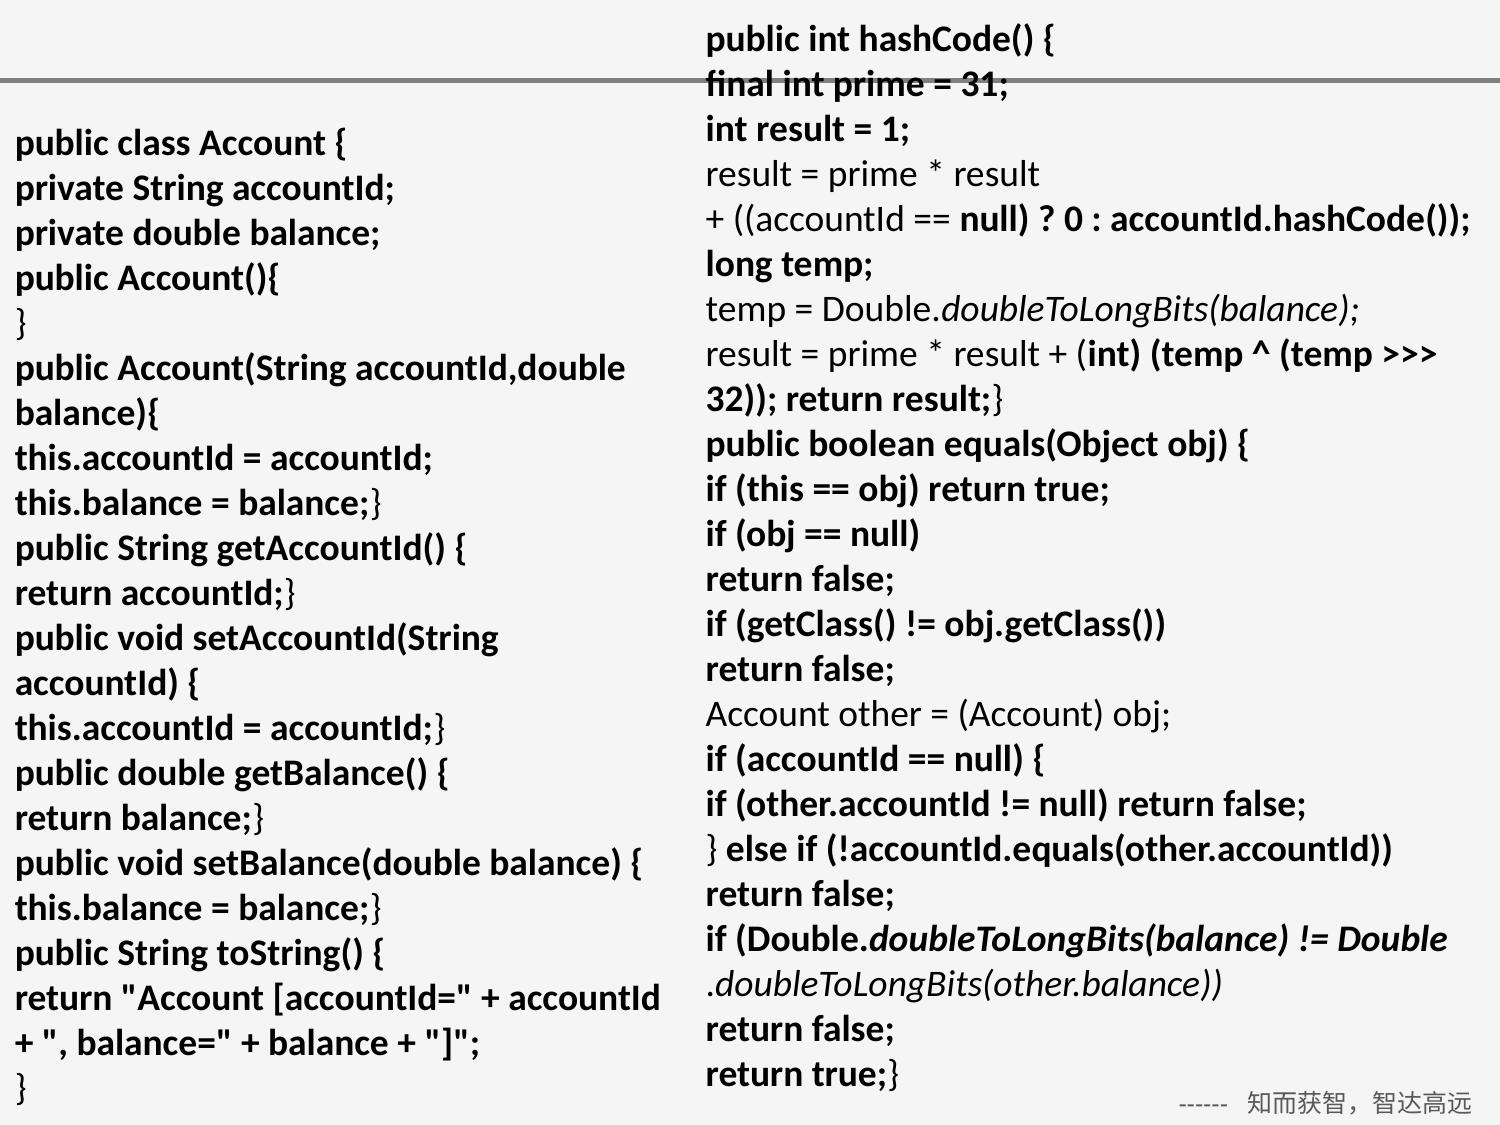

public int hashCode() {
final int prime = 31;
int result = 1;
result = prime * result
+ ((accountId == null) ? 0 : accountId.hashCode());
long temp;
temp = Double.doubleToLongBits(balance);
result = prime * result + (int) (temp ^ (temp >>> 32)); return result;}
public boolean equals(Object obj) {
if (this == obj) return true;
if (obj == null)
return false;
if (getClass() != obj.getClass())
return false;
Account other = (Account) obj;
if (accountId == null) {
if (other.accountId != null) return false;
} else if (!accountId.equals(other.accountId))
return false;
if (Double.doubleToLongBits(balance) != Double
.doubleToLongBits(other.balance))
return false;
return true;}
public class Account {
private String accountId;
private double balance;
public Account(){
}
public Account(String accountId,double balance){
this.accountId = accountId;
this.balance = balance;}
public String getAccountId() {
return accountId;}
public void setAccountId(String accountId) {
this.accountId = accountId;}
public double getBalance() {
return balance;}
public void setBalance(double balance) {
this.balance = balance;}
public String toString() {
return "Account [accountId=" + accountId + ", balance=" + balance + "]";
}